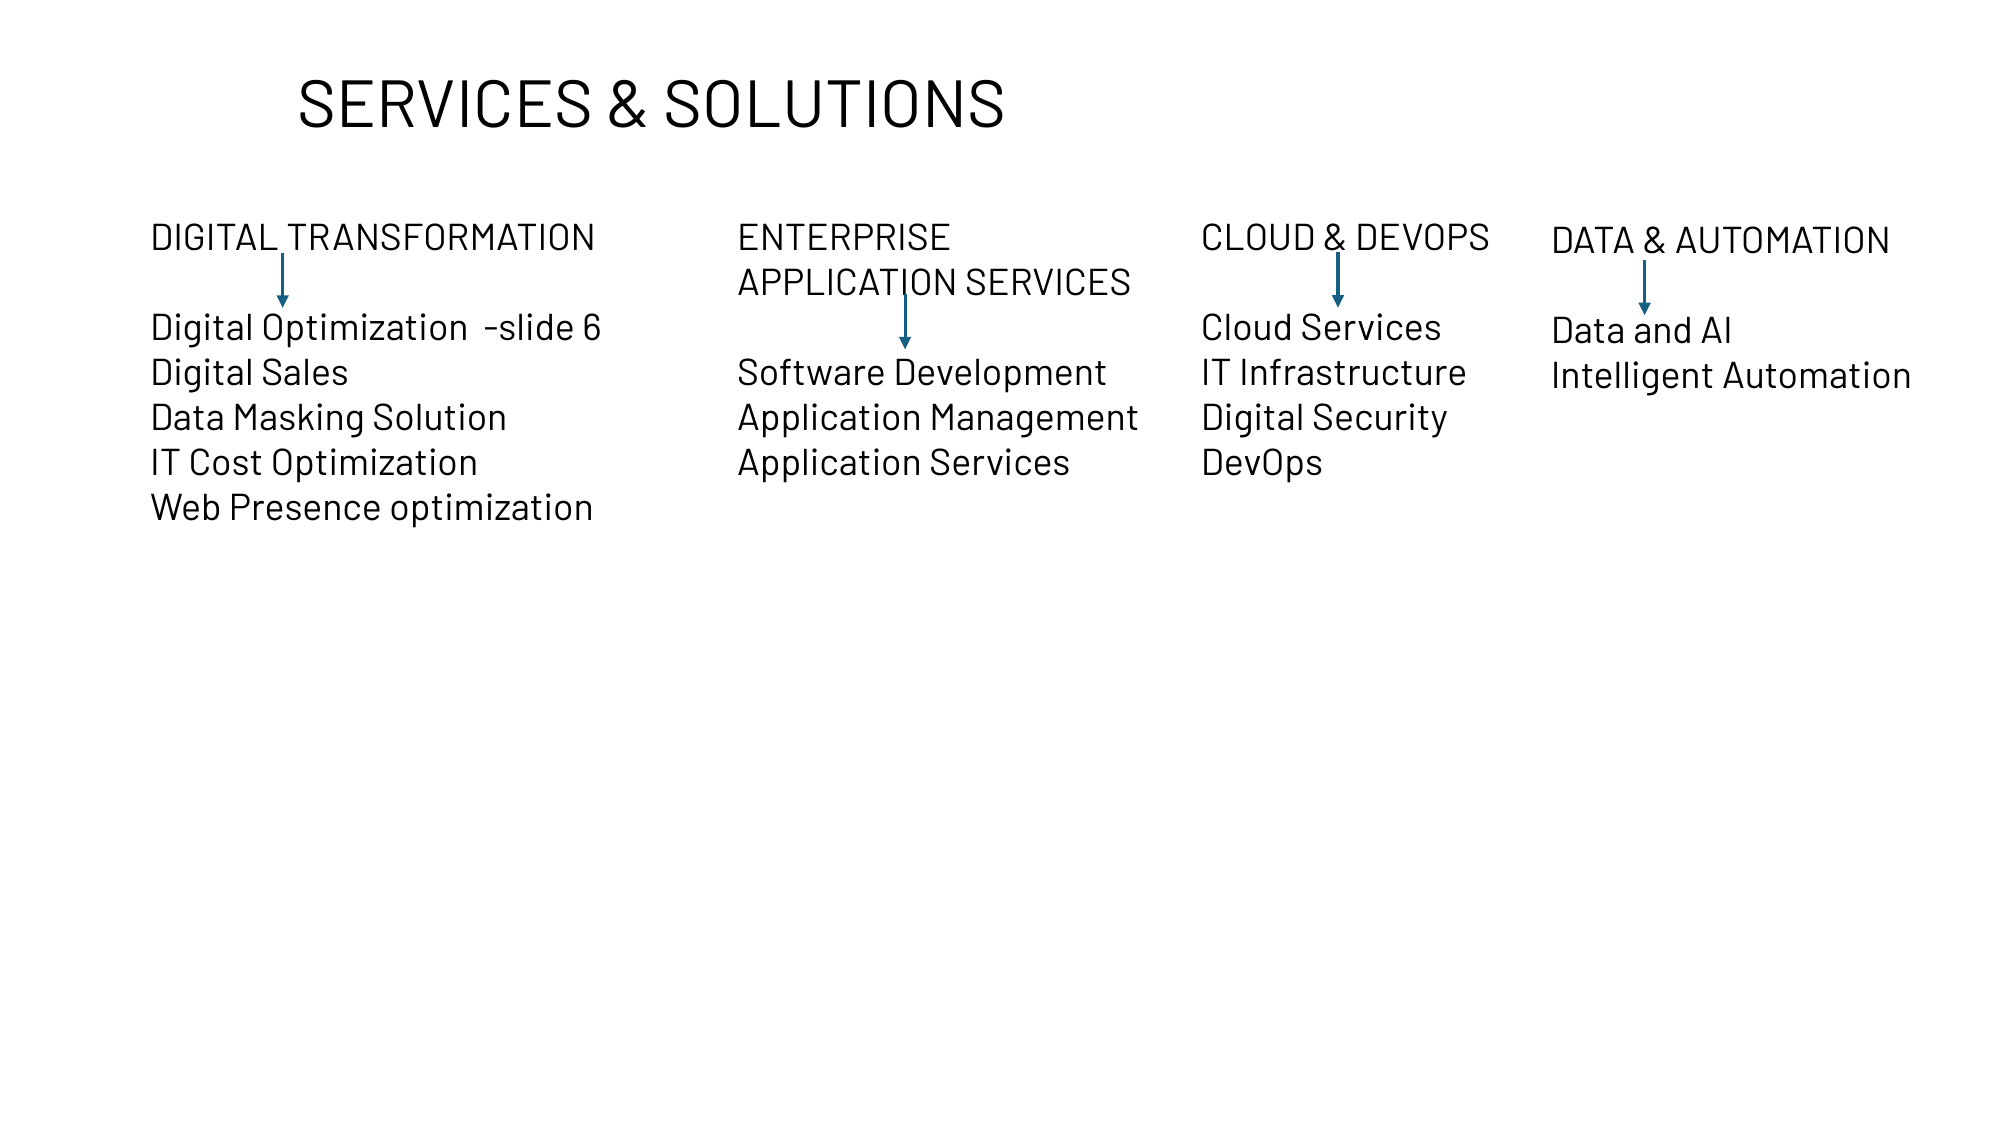

SERVICES & SOLUTIONS
Digital Transformation

Digital Optimization  -slide 6
Digital Sales
Data Masking Solution
IT Cost Optimization
Web Presence optimization
Enterprise Application Services

Software Development
Application Management
Application Services
Cloud & DevOps

Cloud Services
IT Infrastructure
Digital Security
DevOps
Data & Automation

Data and AI
Intelligent Automation